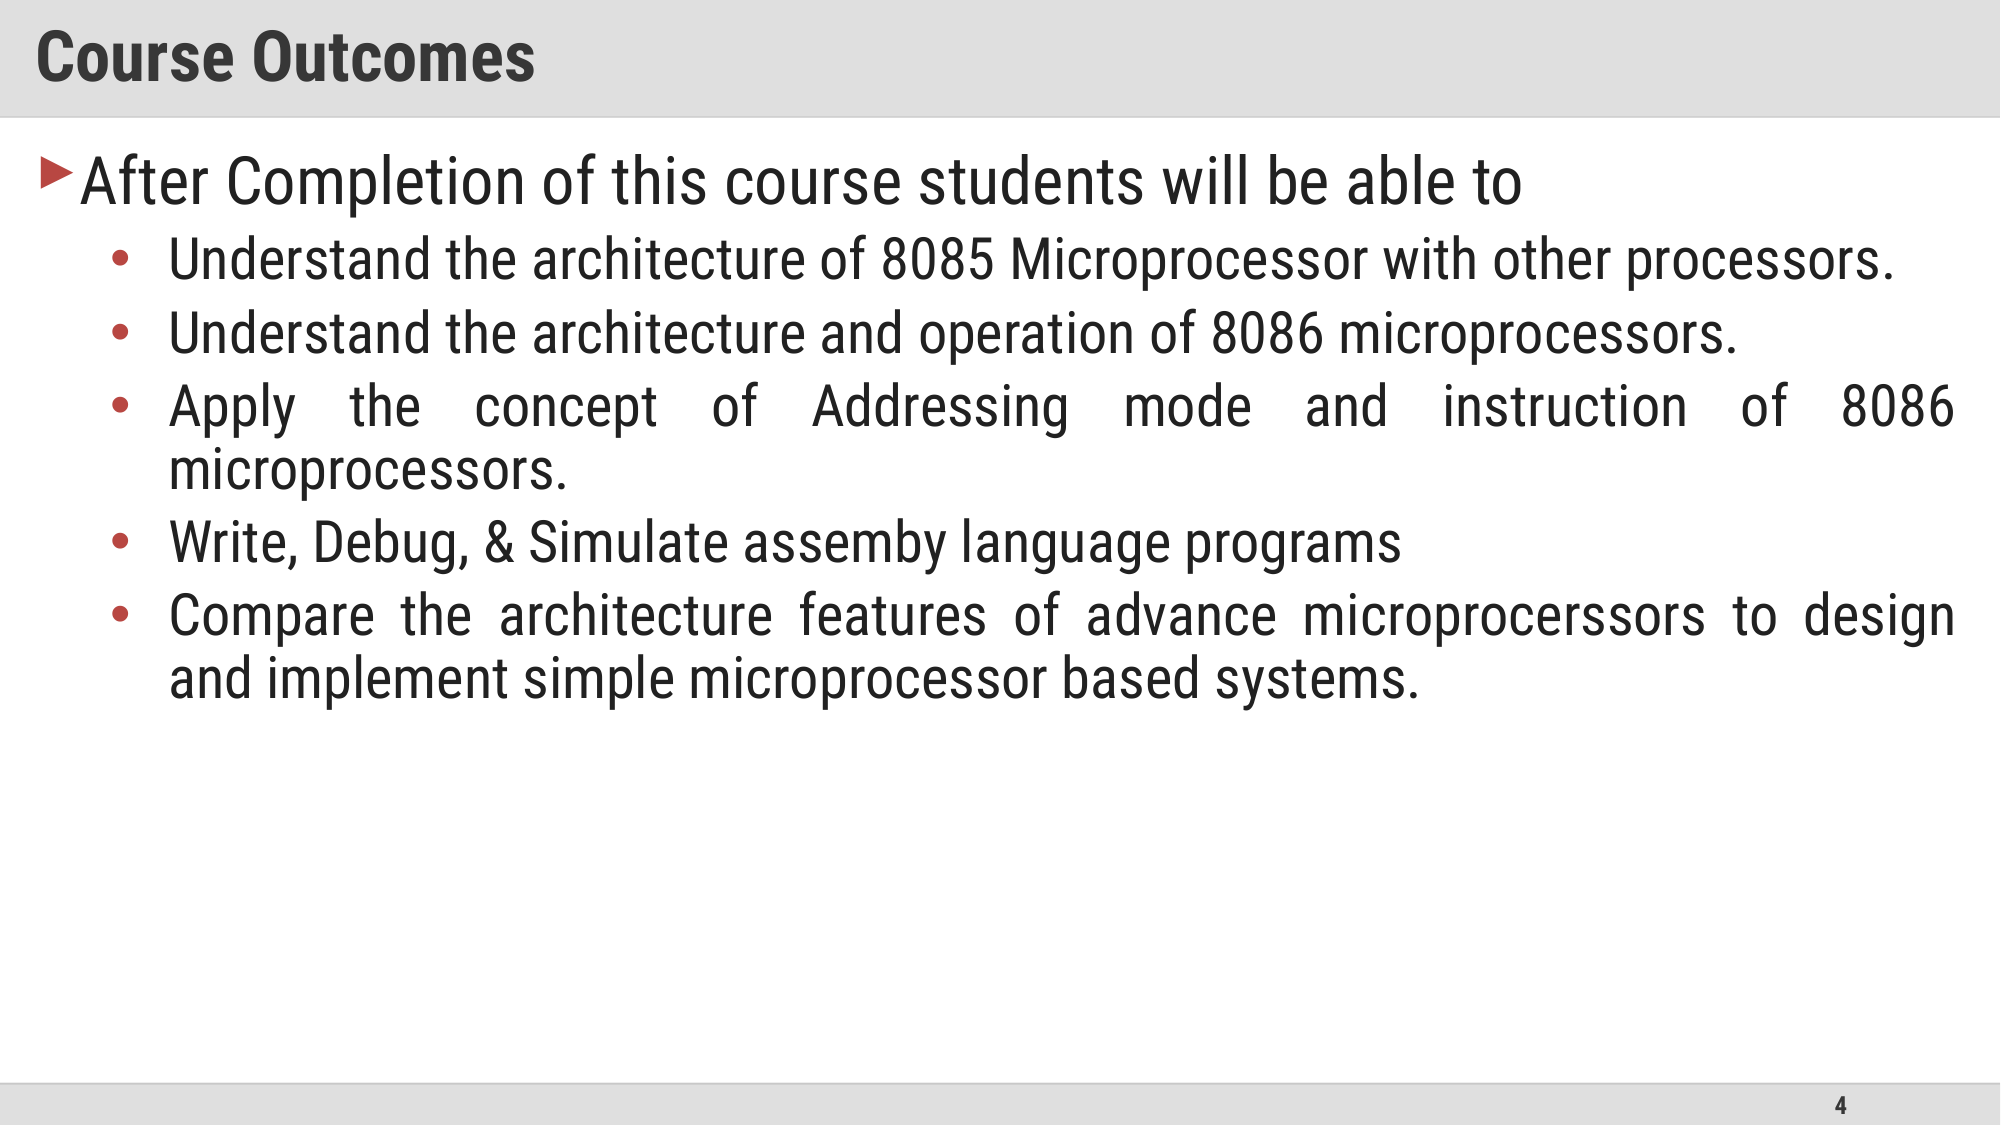

# Course Outcomes
After Completion of this course students will be able to
Understand the architecture of 8085 Microprocessor with other processors.
Understand the architecture and operation of 8086 microprocessors.
Apply the concept of Addressing mode and instruction of 8086 microprocessors.
Write, Debug, & Simulate assemby language programs
Compare the architecture features of advance microprocerssors to design and implement simple microprocessor based systems.